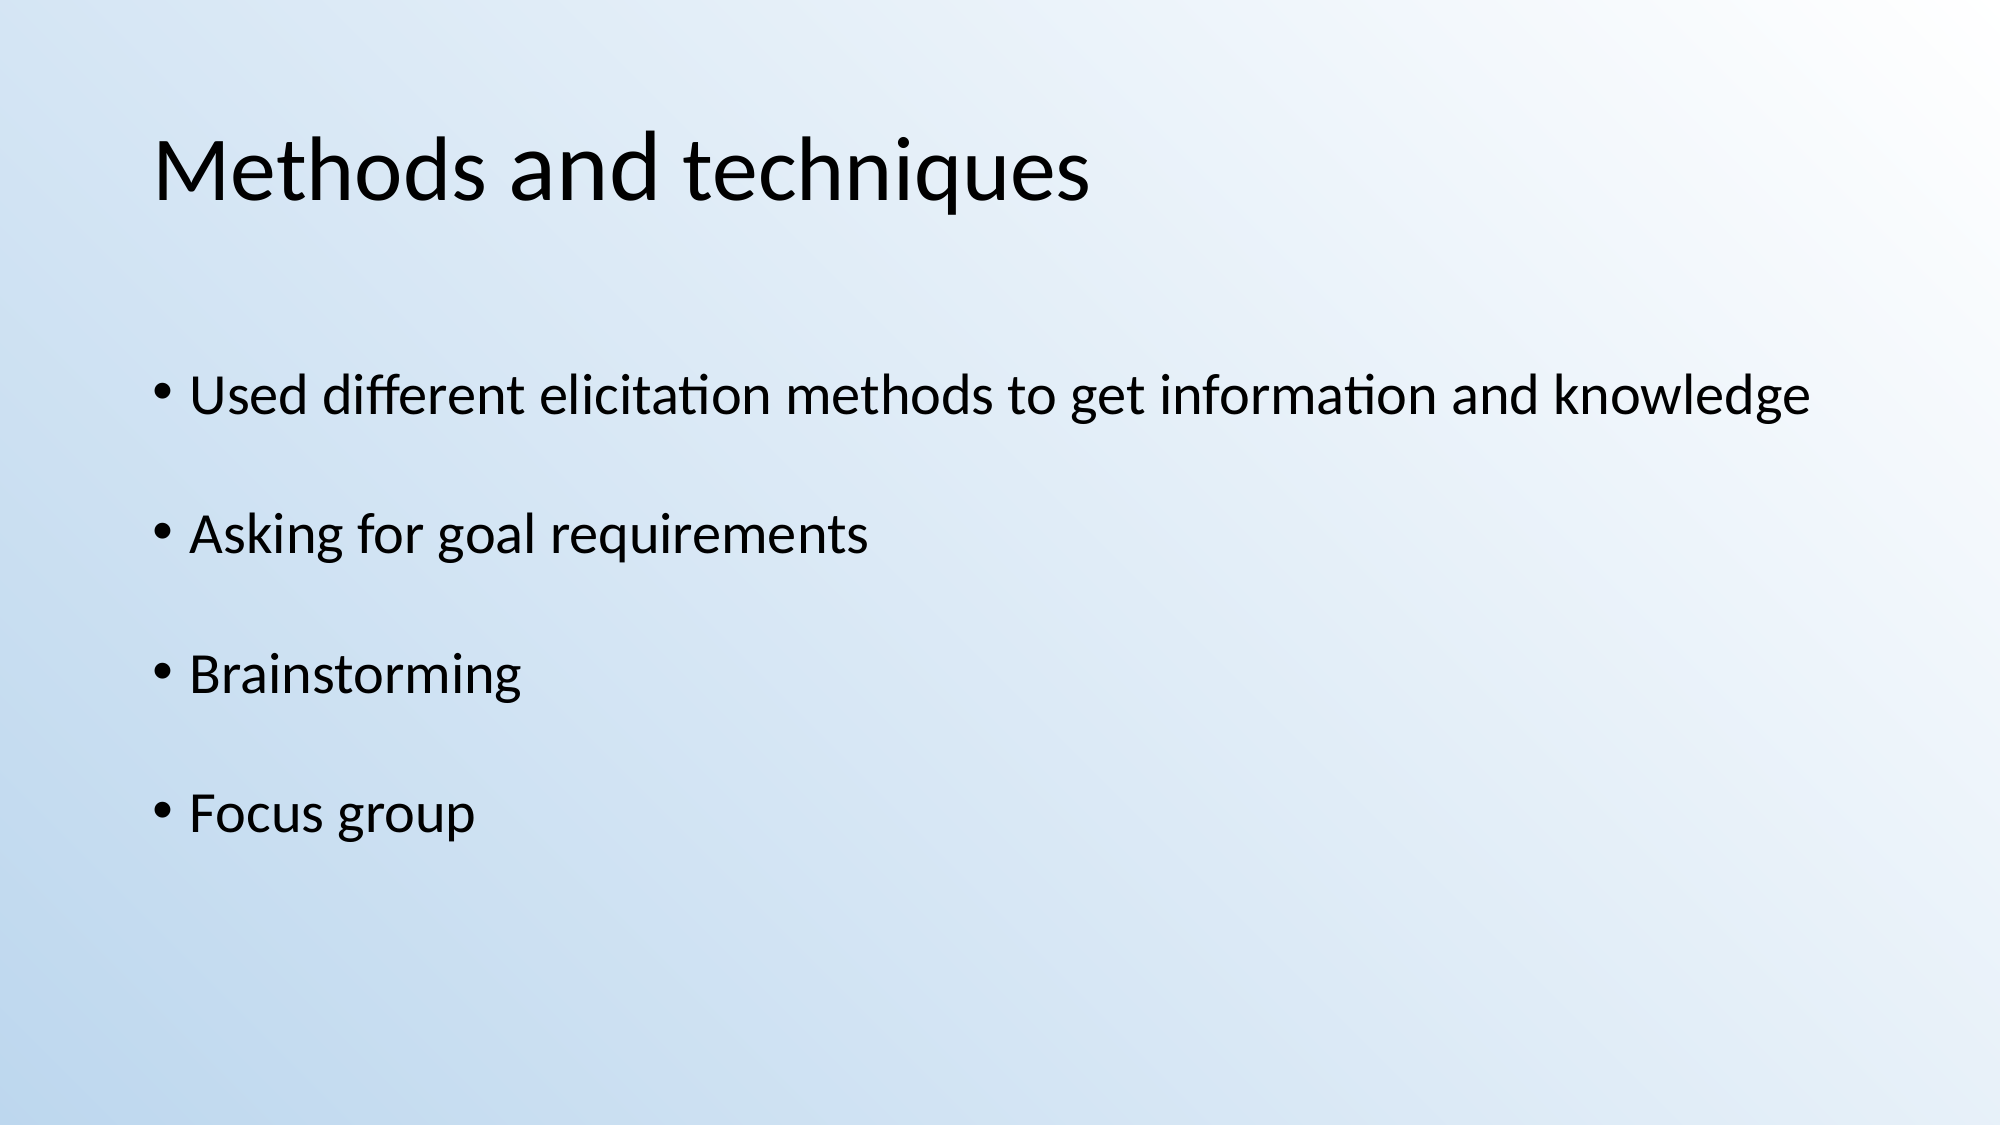

# Methods and techniques
Used different elicitation methods to get information and knowledge
Asking for goal requirements
Brainstorming
Focus group